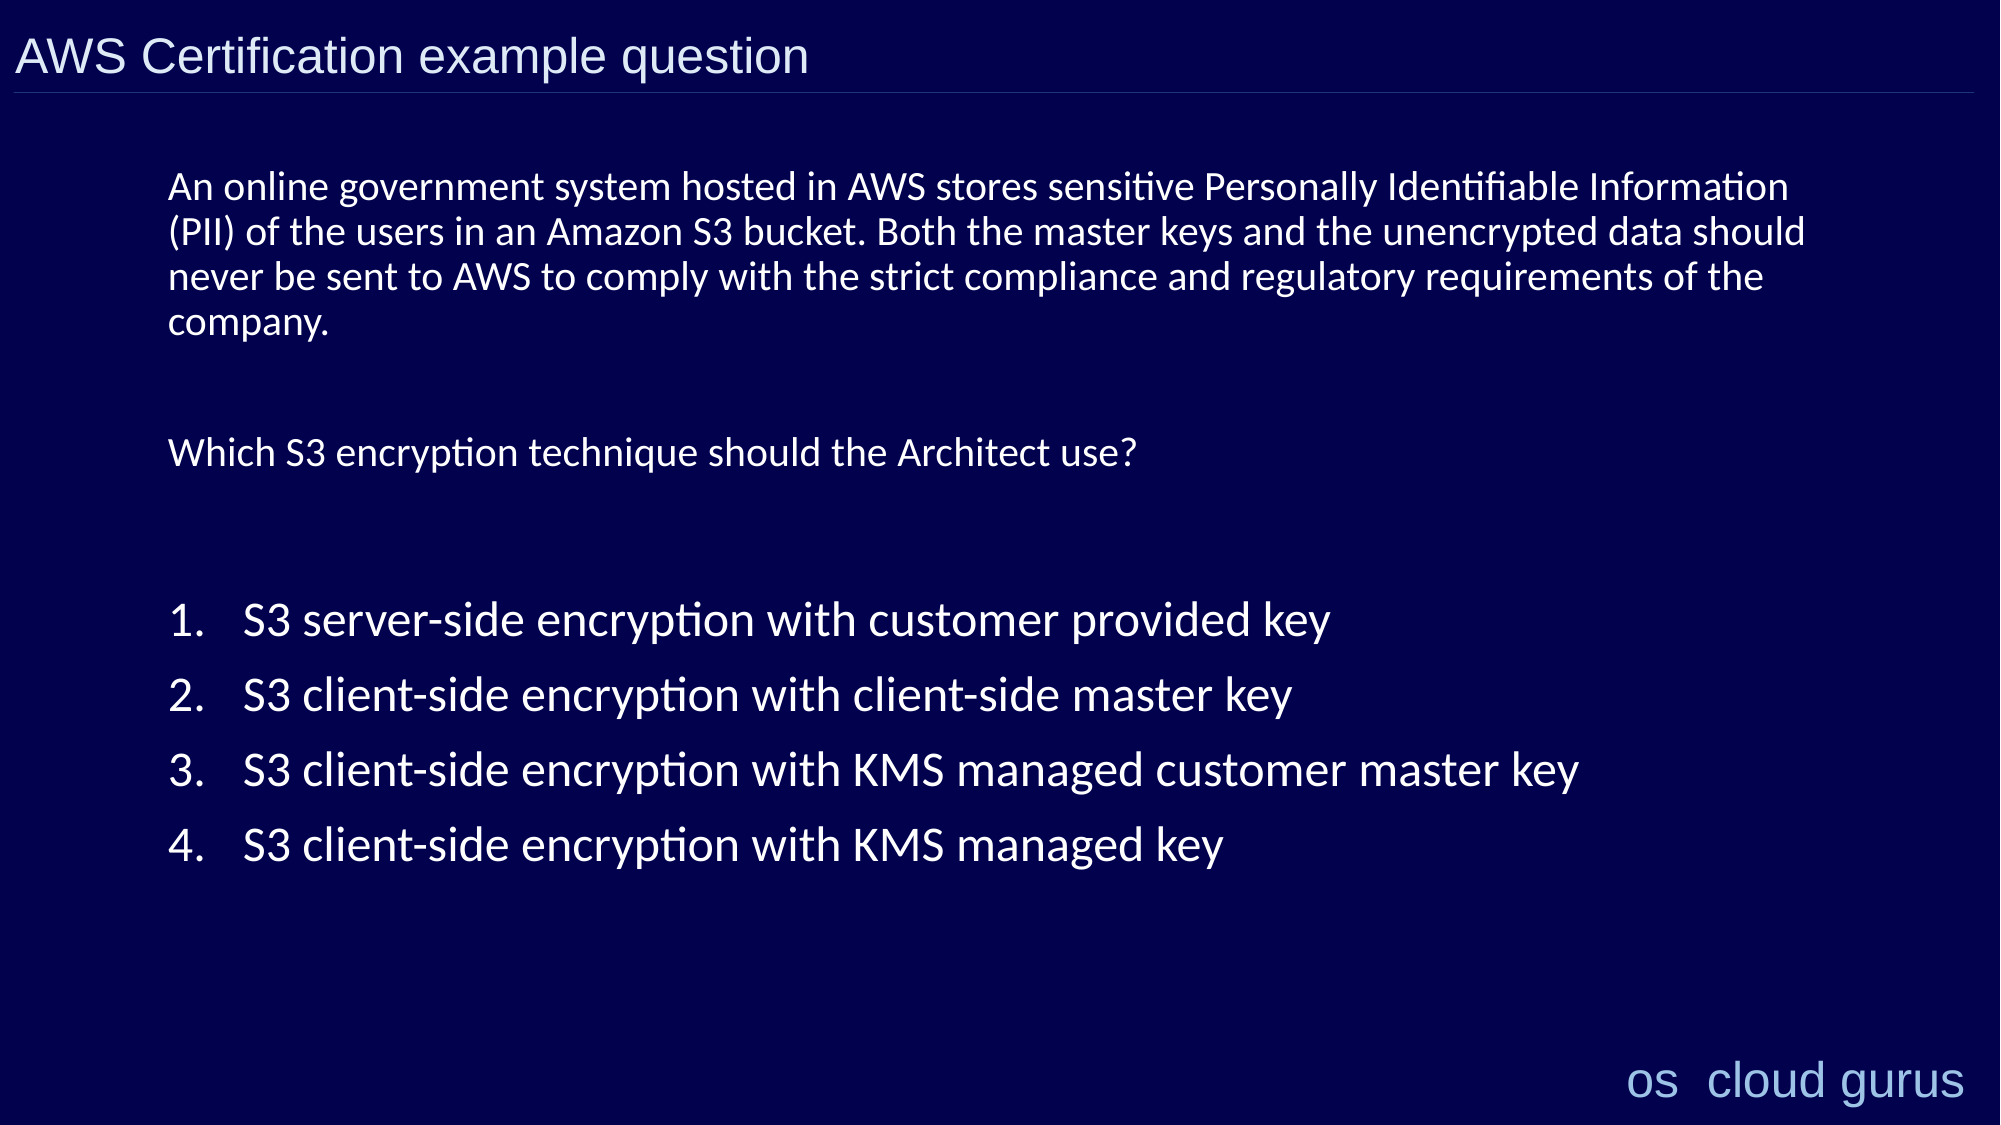

AWS Certification example question
An online government system hosted in AWS stores sensitive Personally Identifiable Information (PII) of the users in an Amazon S3 bucket. Both the master keys and the unencrypted data should never be sent to AWS to comply with the strict compliance and regulatory requirements of the company.

Which S3 encryption technique should the Architect use?
S3 server-side encryption with customer provided key
S3 client-side encryption with client-side master key
S3 client-side encryption with KMS managed customer master key
S3 client-side encryption with KMS managed key
os  cloud gurus